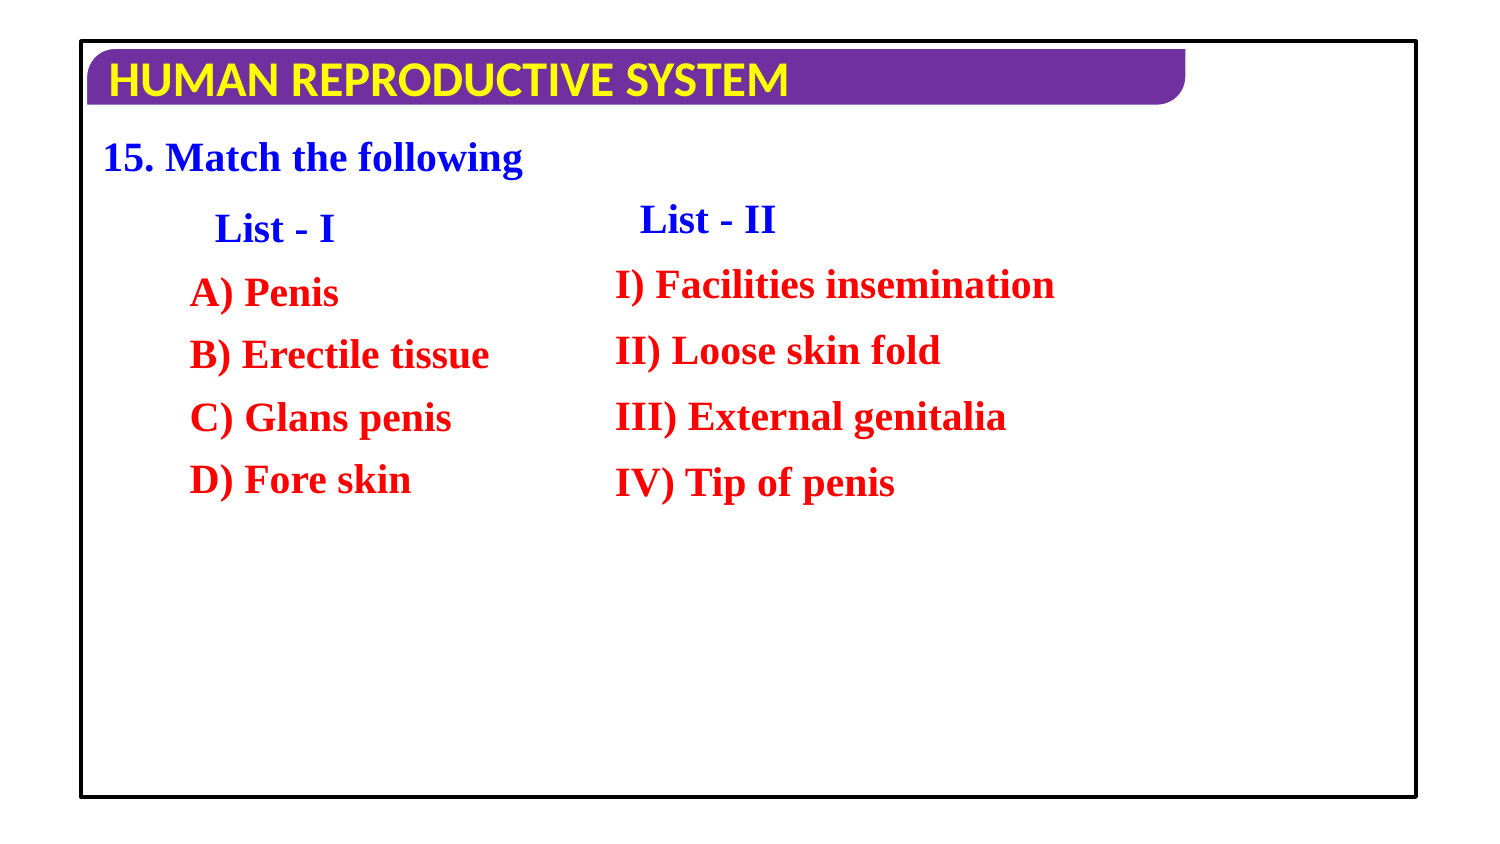

15. Match the following
List - II
List - I
I) Facilities insemination
A) Penis
II) Loose skin fold
B) Erectile tissue
III) External genitalia
C) Glans penis
D) Fore skin
IV) Tip of penis